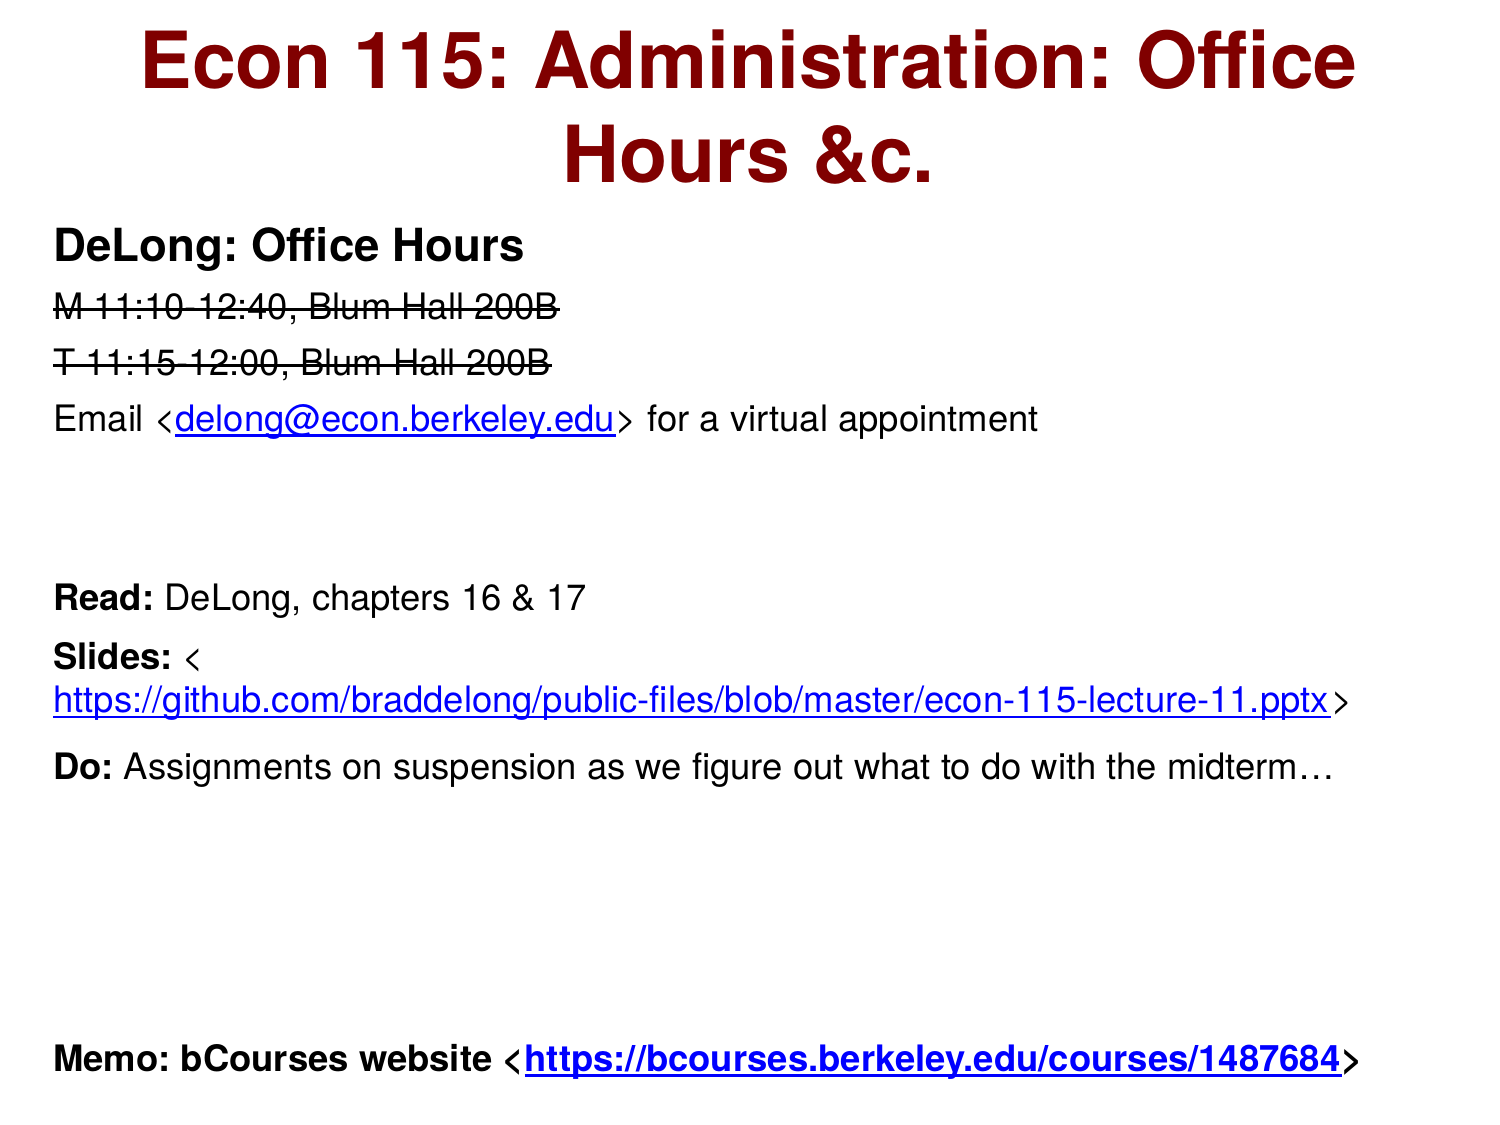

Econ 115: Administration: Office Hours &c.
DeLong: Office Hours
M 11:10-12:40, Blum Hall 200B
T 11:15-12:00, Blum Hall 200B
Email <delong@econ.berkeley.edu> for a virtual appointment

Read: DeLong, chapters 16 & 17
Slides: <https://github.com/braddelong/public-files/blob/master/econ-115-lecture-11.pptx>
Do: Assignments on suspension as we figure out what to do with the midterm…

Memo: bCourses website <https://bcourses.berkeley.edu/courses/1487684>